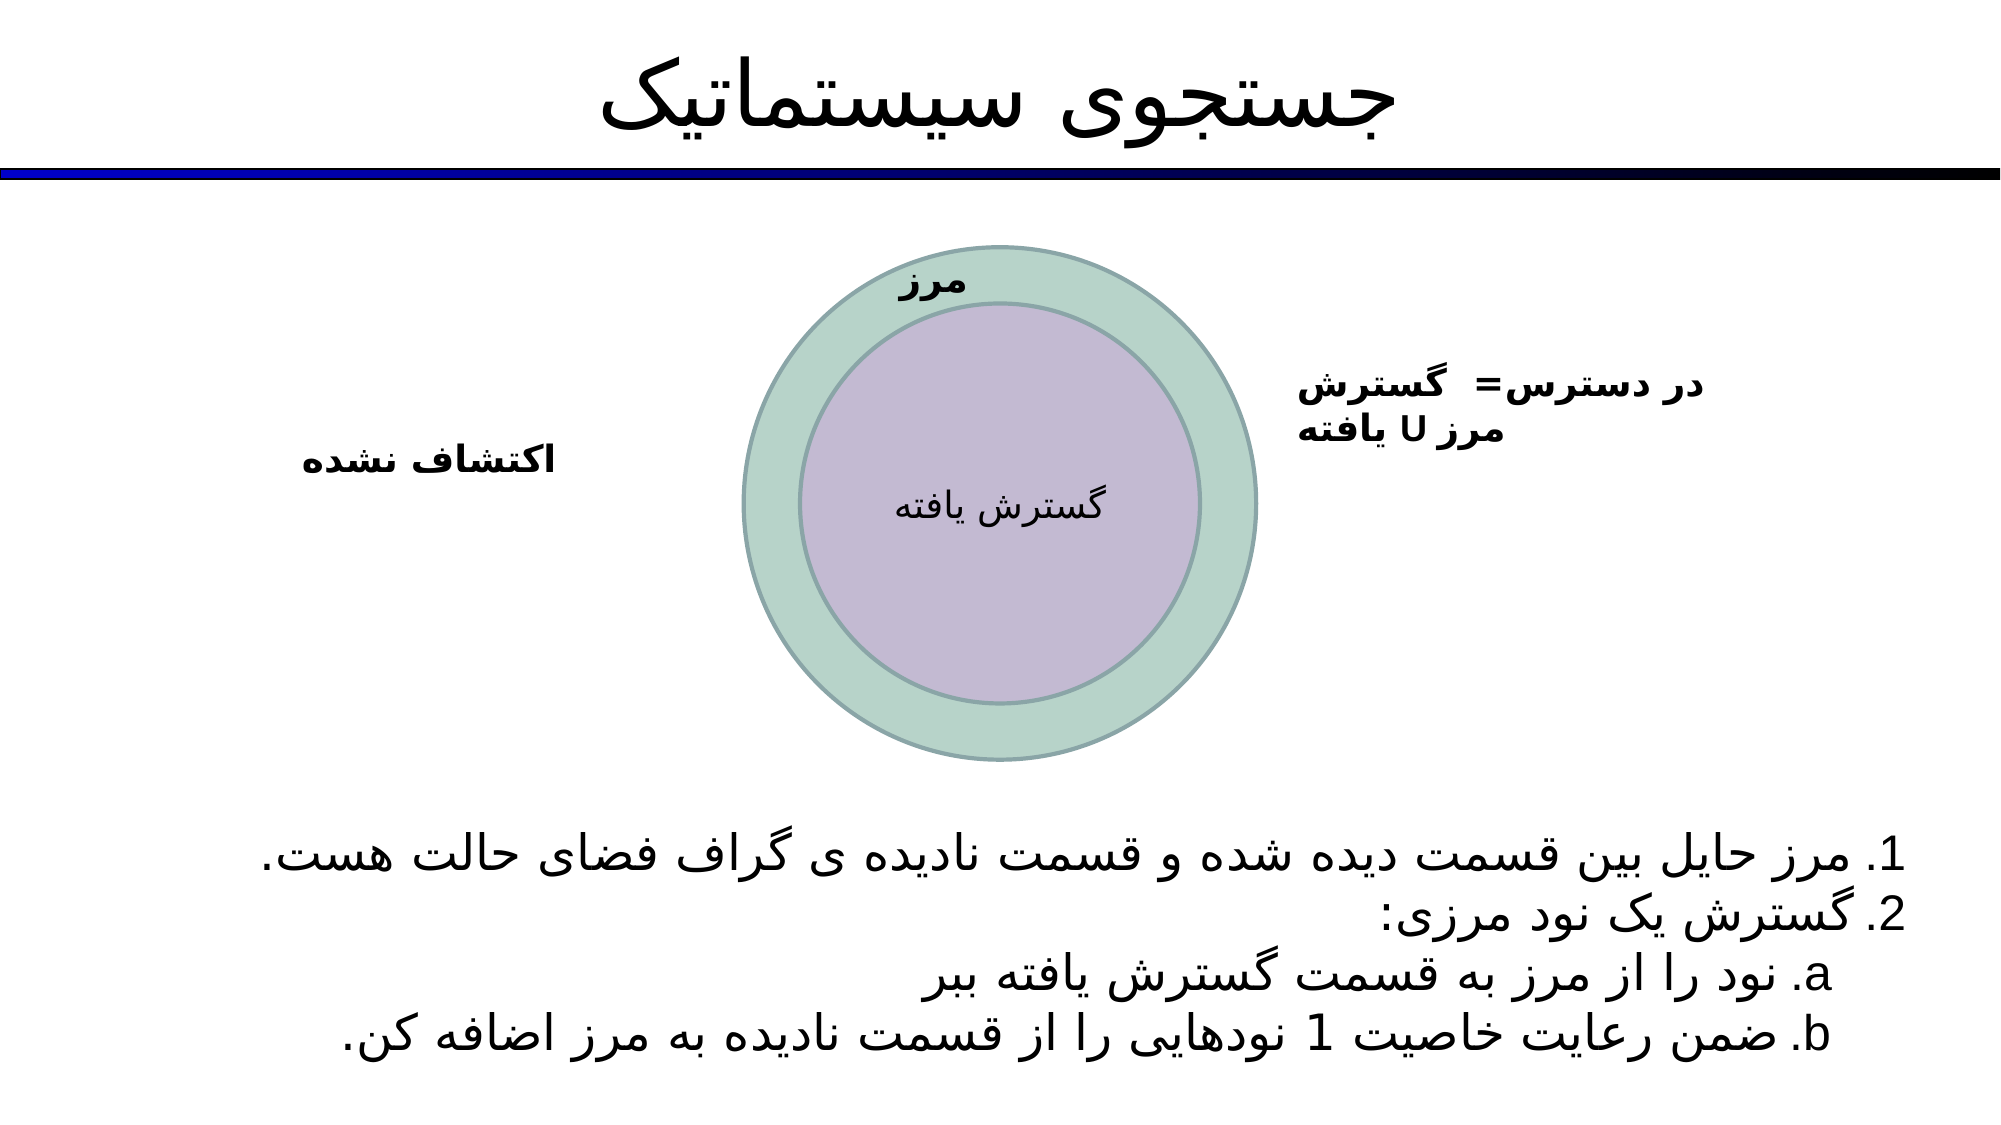

# جستجوی سیستماتیک

مرز
گسترش یافته
در دسترس=  گسترش یافته U مرز
اکتشاف نشده
مرز حایل بین قسمت دیده شده و قسمت نادیده ی گراف فضای حالت هست.
گسترش یک نود مرزی:
نود را از مرز به قسمت گسترش یافته ببر
ضمن رعایت خاصیت 1 نودهایی را از قسمت نادیده به مرز اضافه کن.